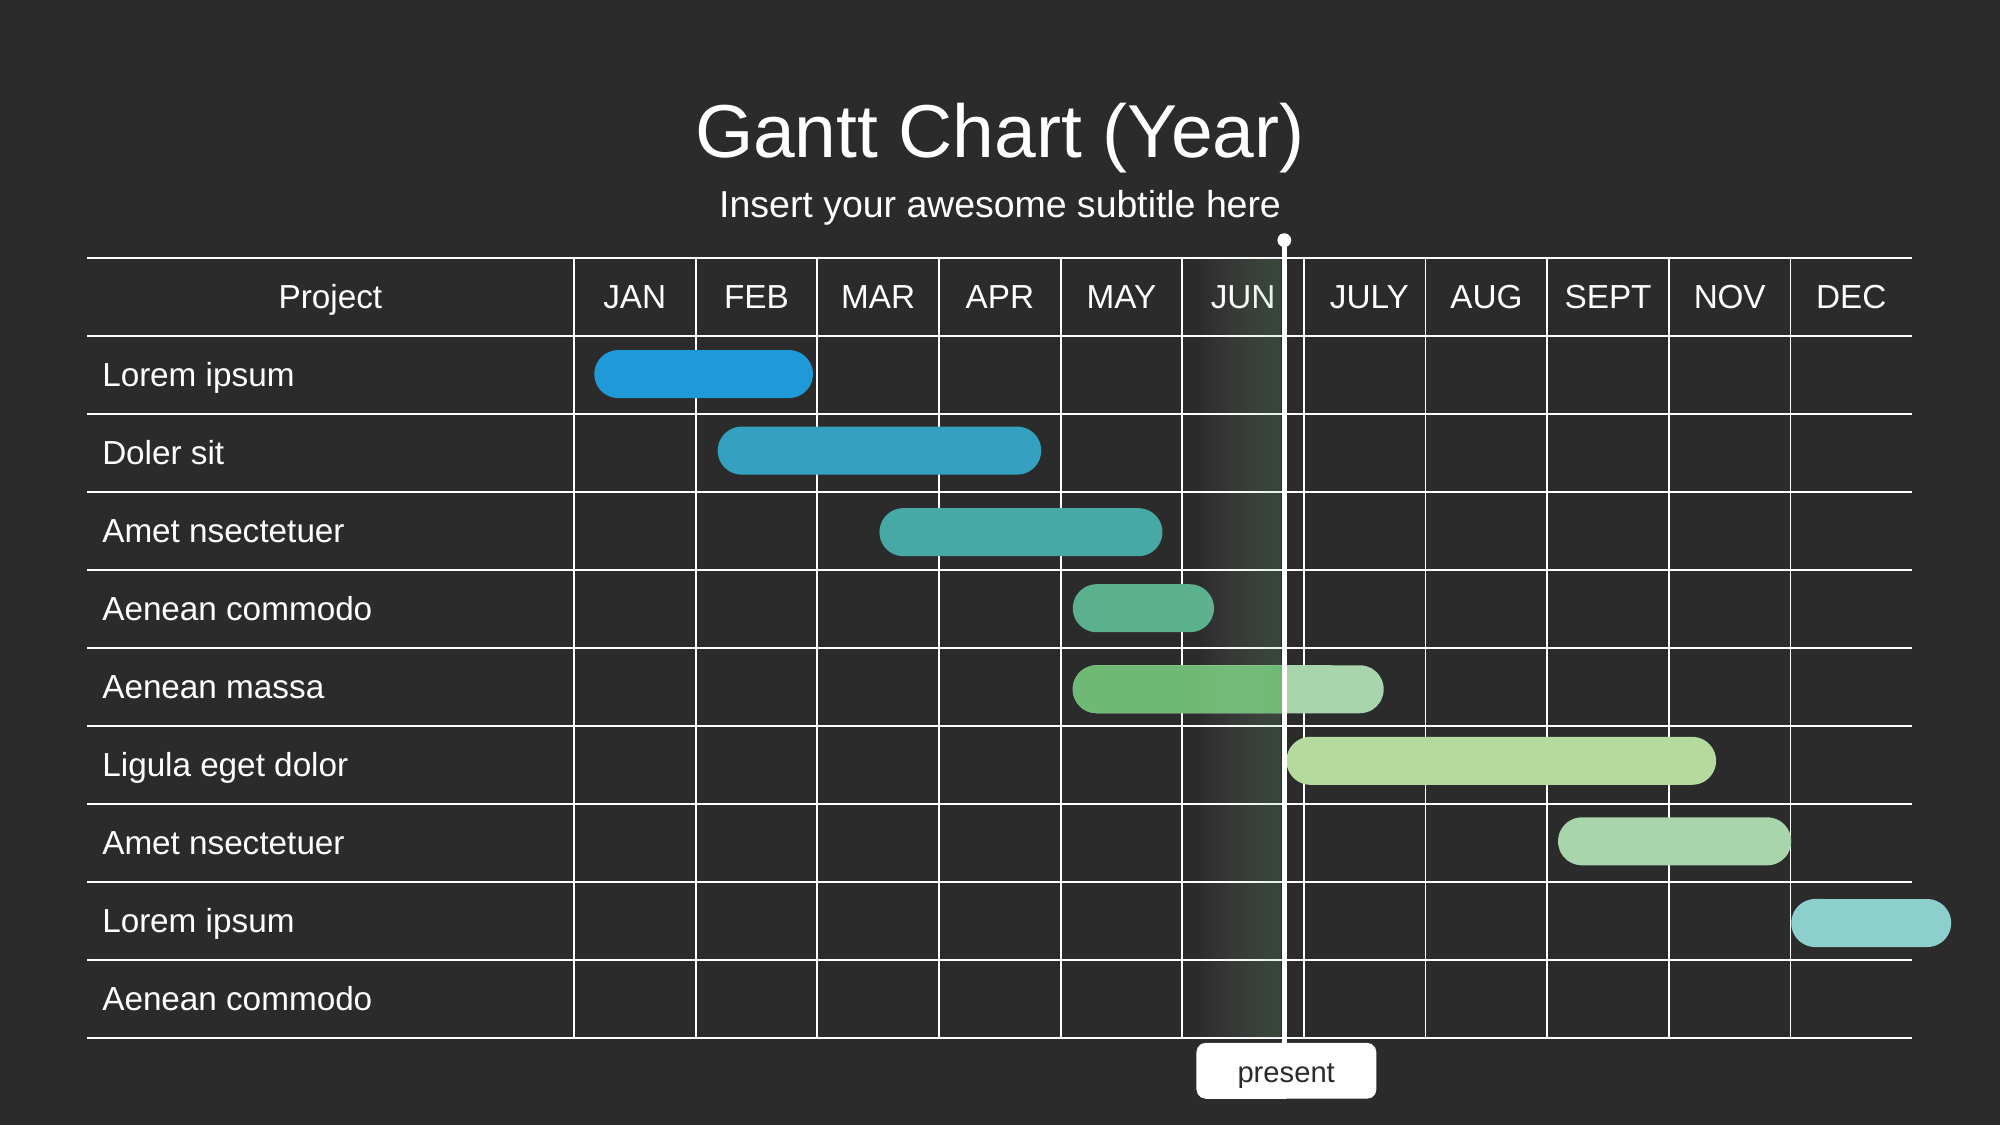

# Gantt Chart (Year)
Insert your awesome subtitle here
| Project | JAN | FEB | MAR | APR | MAY | JUN | JULY | AUG | SEPT | NOV | DEC |
| --- | --- | --- | --- | --- | --- | --- | --- | --- | --- | --- | --- |
| Lorem ipsum |  |  |  |  |  |  |  |  |  |  |  |
| Doler sit |  |  |  |  |  |  |  |  |  |  |  |
| Amet nsectetuer |  |  |  |  |  |  |  |  |  |  |  |
| Aenean commodo |  |  |  |  |  |  |  |  |  |  |  |
| Aenean massa |  |  |  |  |  |  |  |  |  |  |  |
| Ligula eget dolor |  |  |  |  |  |  |  |  |  |  |  |
| Amet nsectetuer |  |  |  |  |  |  |  |  |  |  |  |
| Lorem ipsum |  |  |  |  |  |  |  |  |  |  |  |
| Aenean commodo |  |  |  |  |  |  |  |  |  |  |  |

present